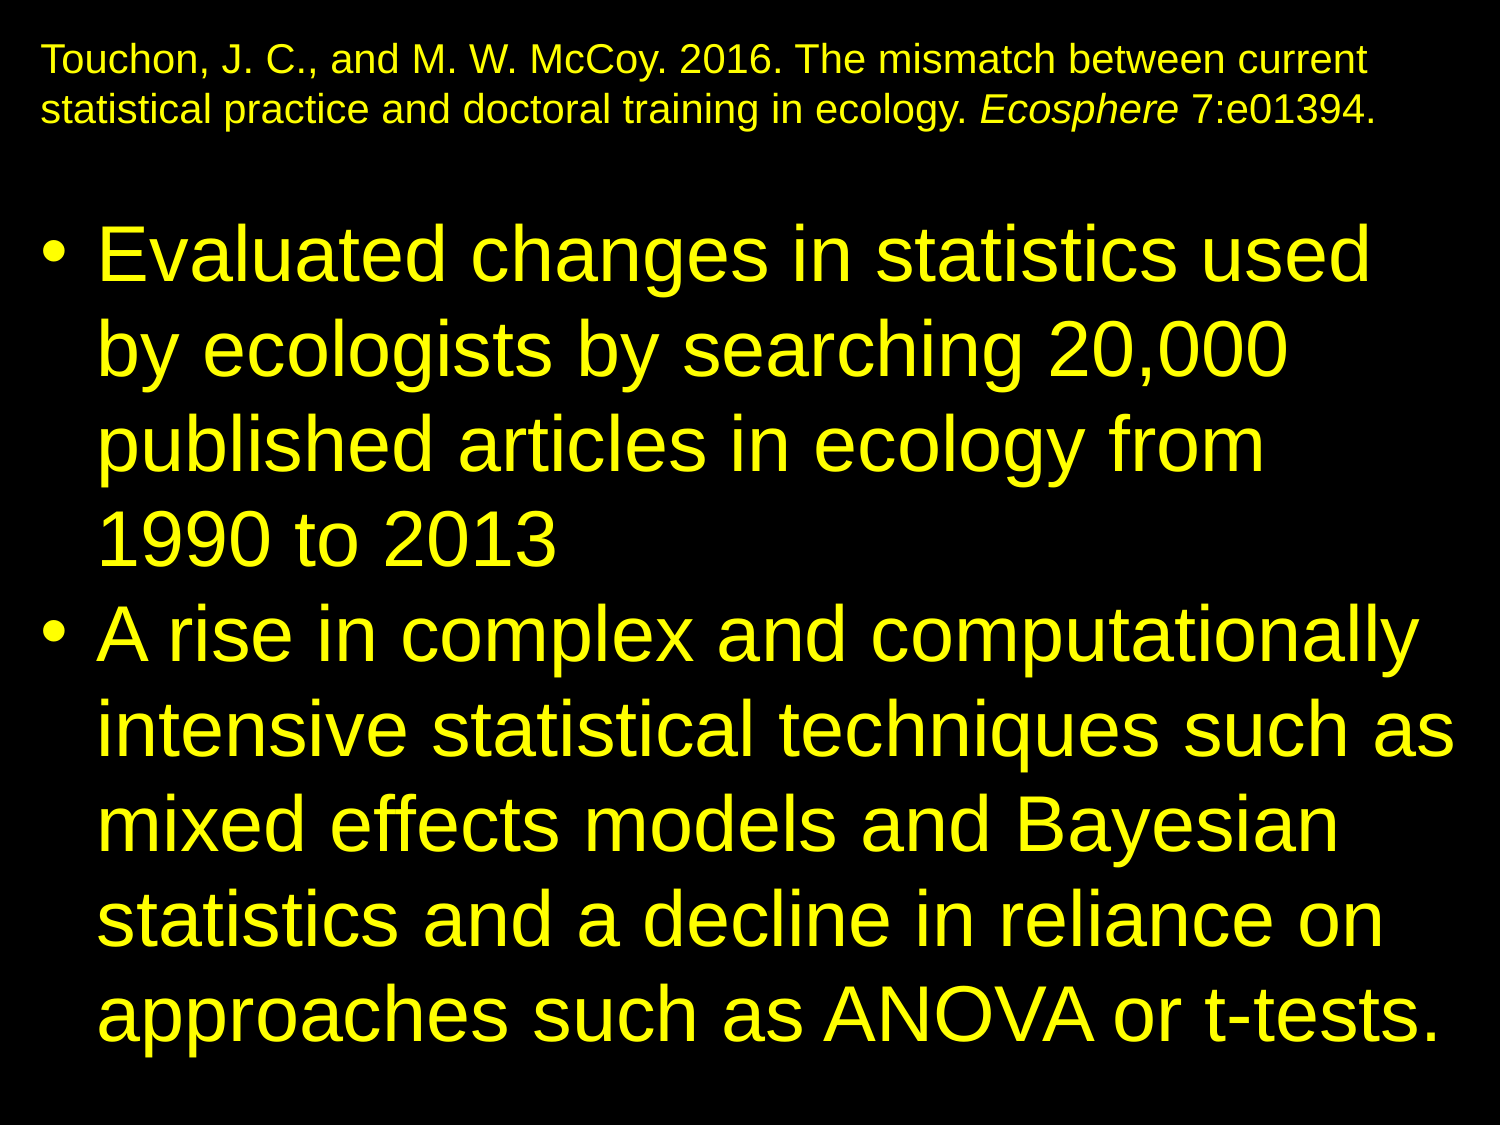

Touchon, J. C., and M. W. McCoy. 2016. The mismatch between current statistical practice and doctoral training in ecology. Ecosphere 7:e01394.

Evaluated changes in statistics used by ecologists by searching 20,000 published articles in ecology from 1990 to 2013
A rise in complex and computationally intensive statistical techniques such as mixed effects models and Bayesian statistics and a decline in reliance on approaches such as ANOVA or t-tests.